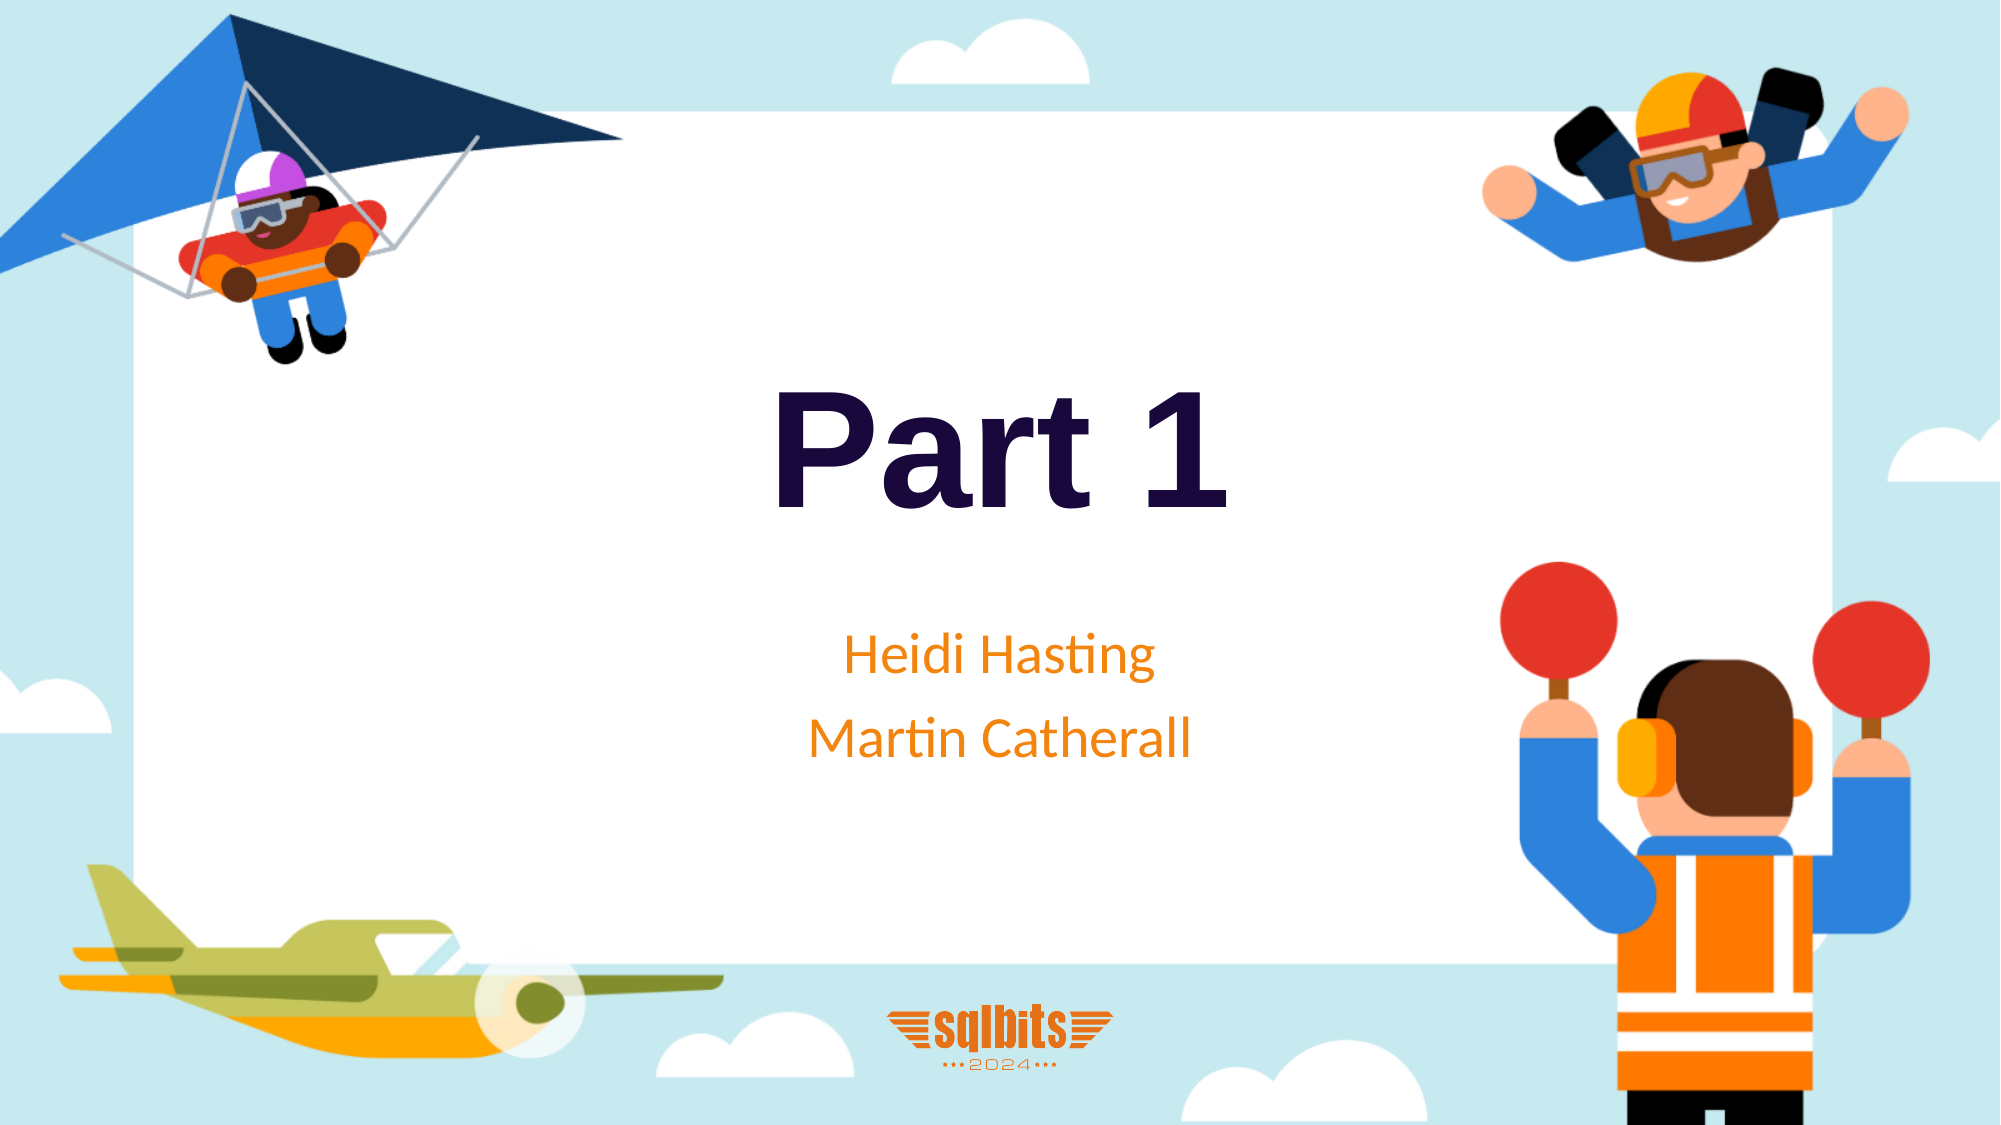

# Part 1
Heidi Hasting
Martin Catherall